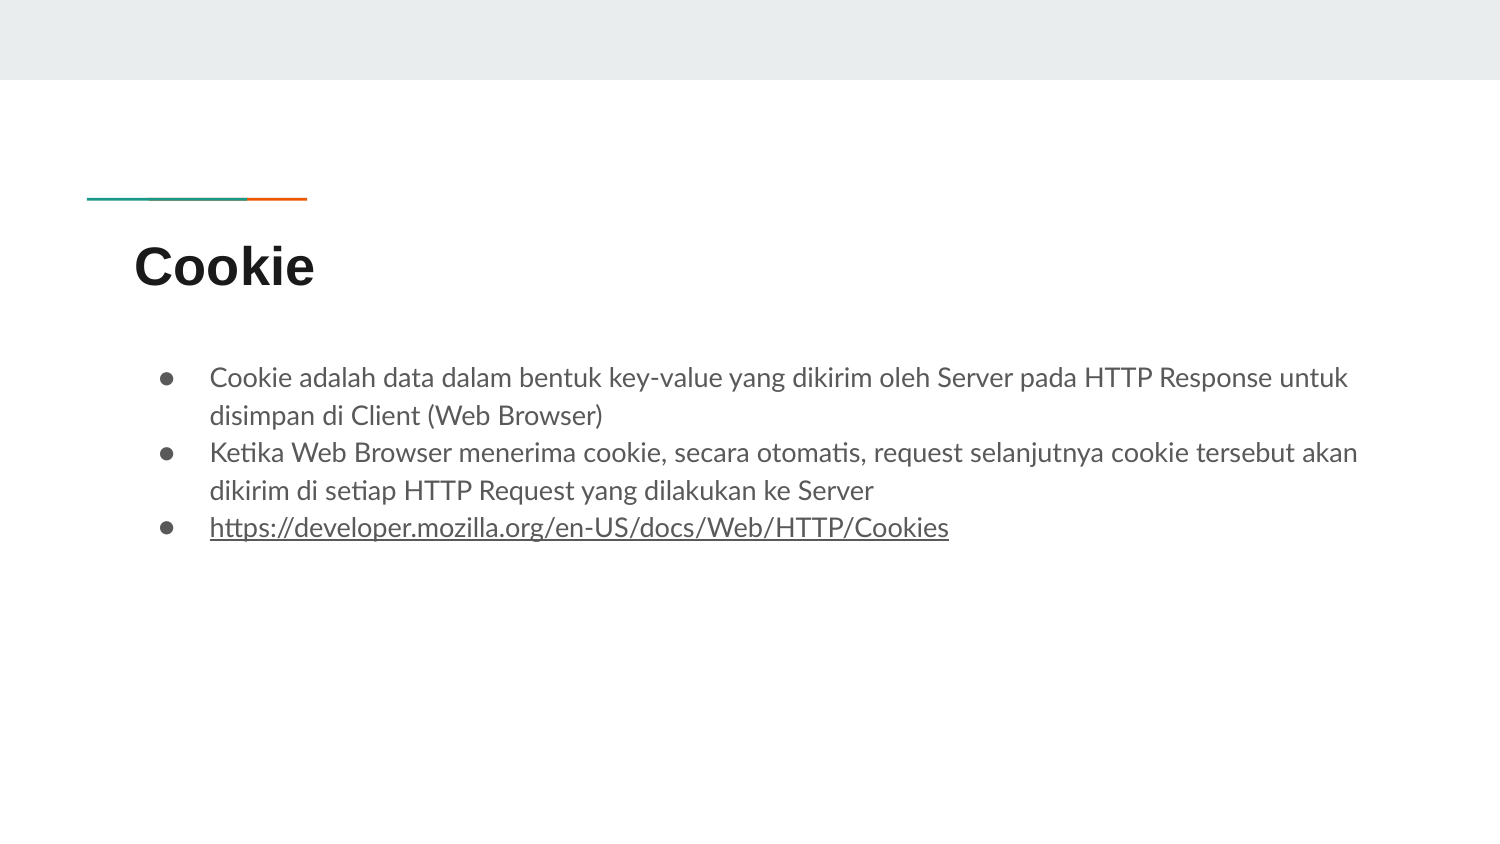

# Cookie
Cookie adalah data dalam bentuk key-value yang dikirim oleh Server pada HTTP Response untuk disimpan di Client (Web Browser)
Ketika Web Browser menerima cookie, secara otomatis, request selanjutnya cookie tersebut akan dikirim di setiap HTTP Request yang dilakukan ke Server
https://developer.mozilla.org/en-US/docs/Web/HTTP/Cookies